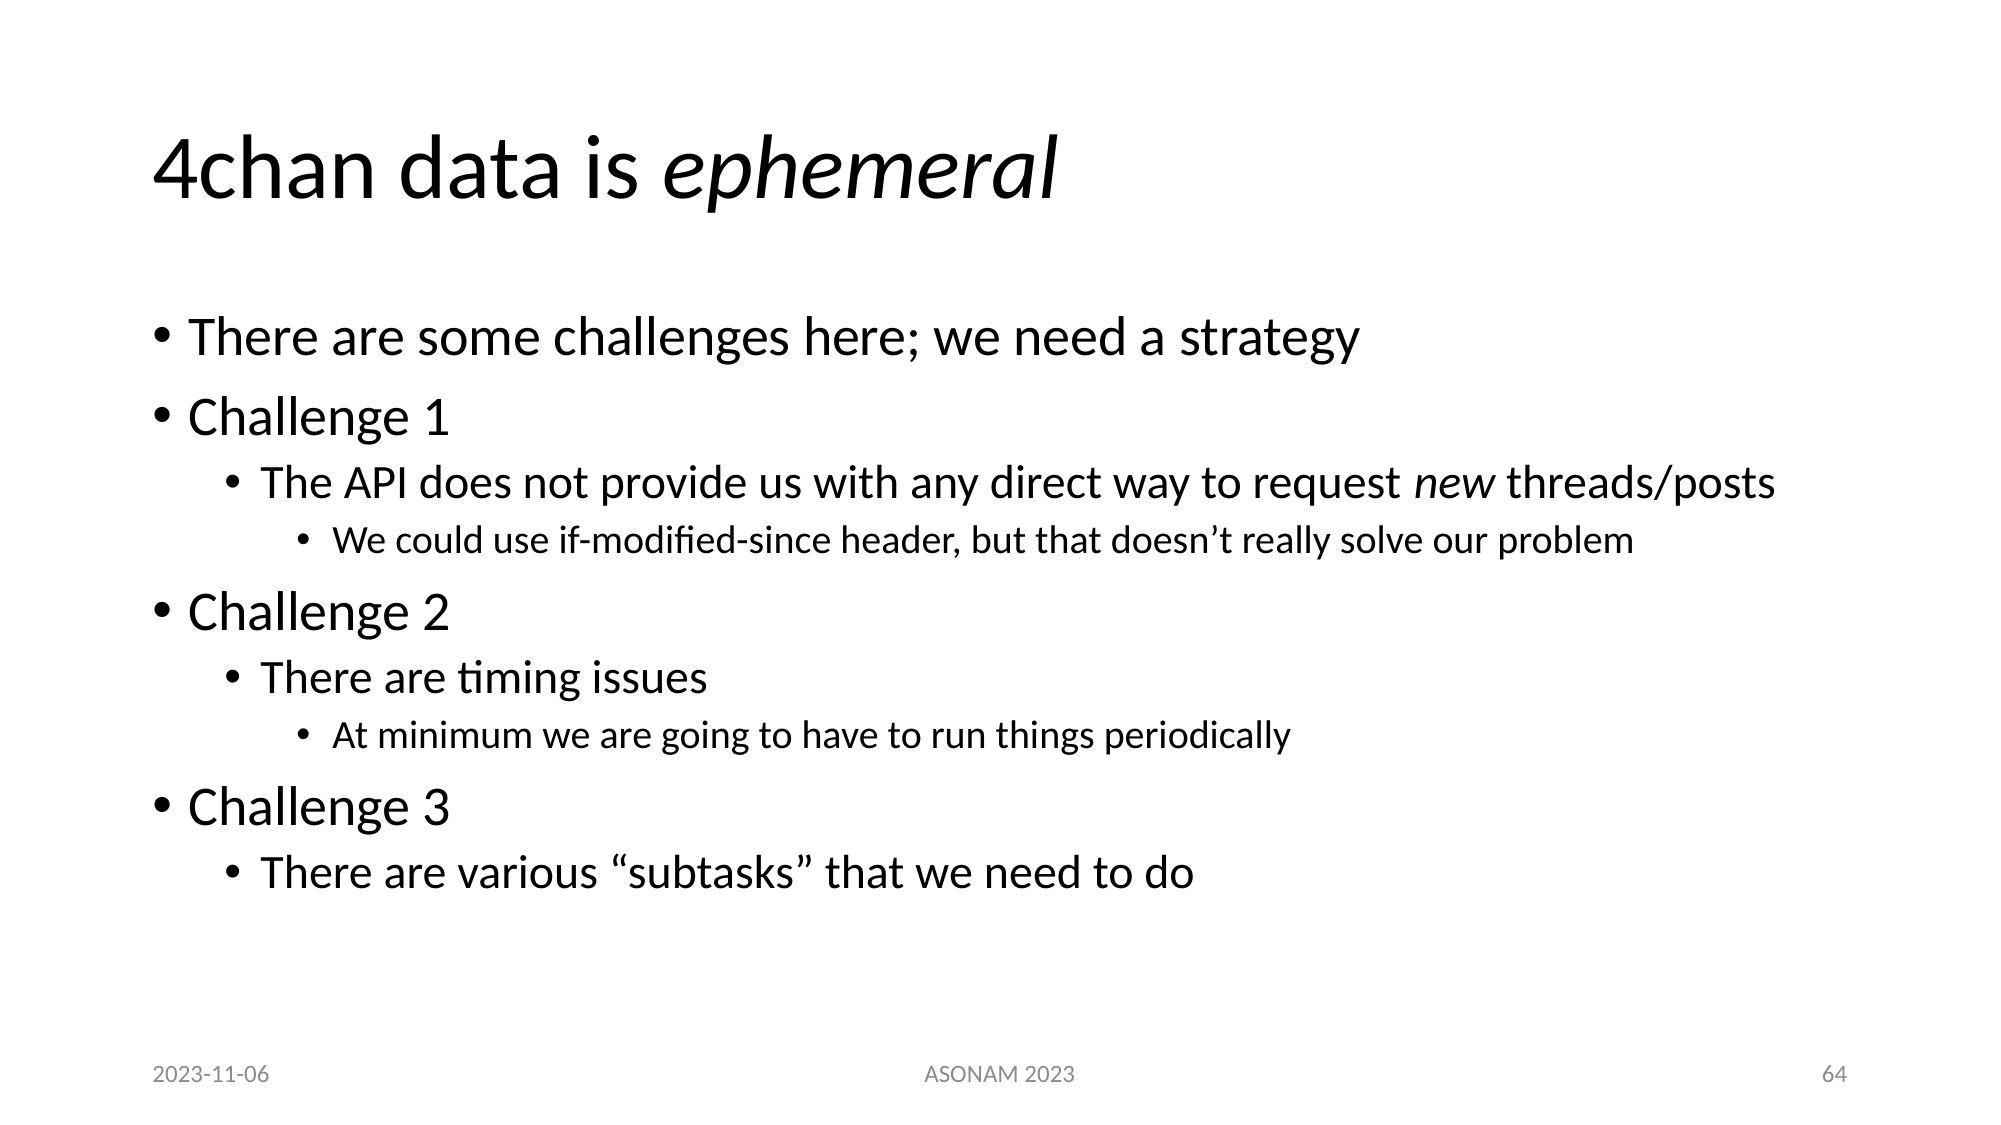

# 4chan data is ephemeral
There are some challenges here; we need a strategy
Challenge 1
The API does not provide us with any direct way to request new threads/posts
We could use if-modified-since header, but that doesn’t really solve our problem
Challenge 2
There are timing issues
At minimum we are going to have to run things periodically
Challenge 3
There are various “subtasks” that we need to do
E.g., collect images, maybe do some statistics calculations for live dashboard, etc.
Each of these tasks is bound in different ways (e.g., network IO, DB, CPU, etc.)

2023-11-06
ASONAM 2023
64